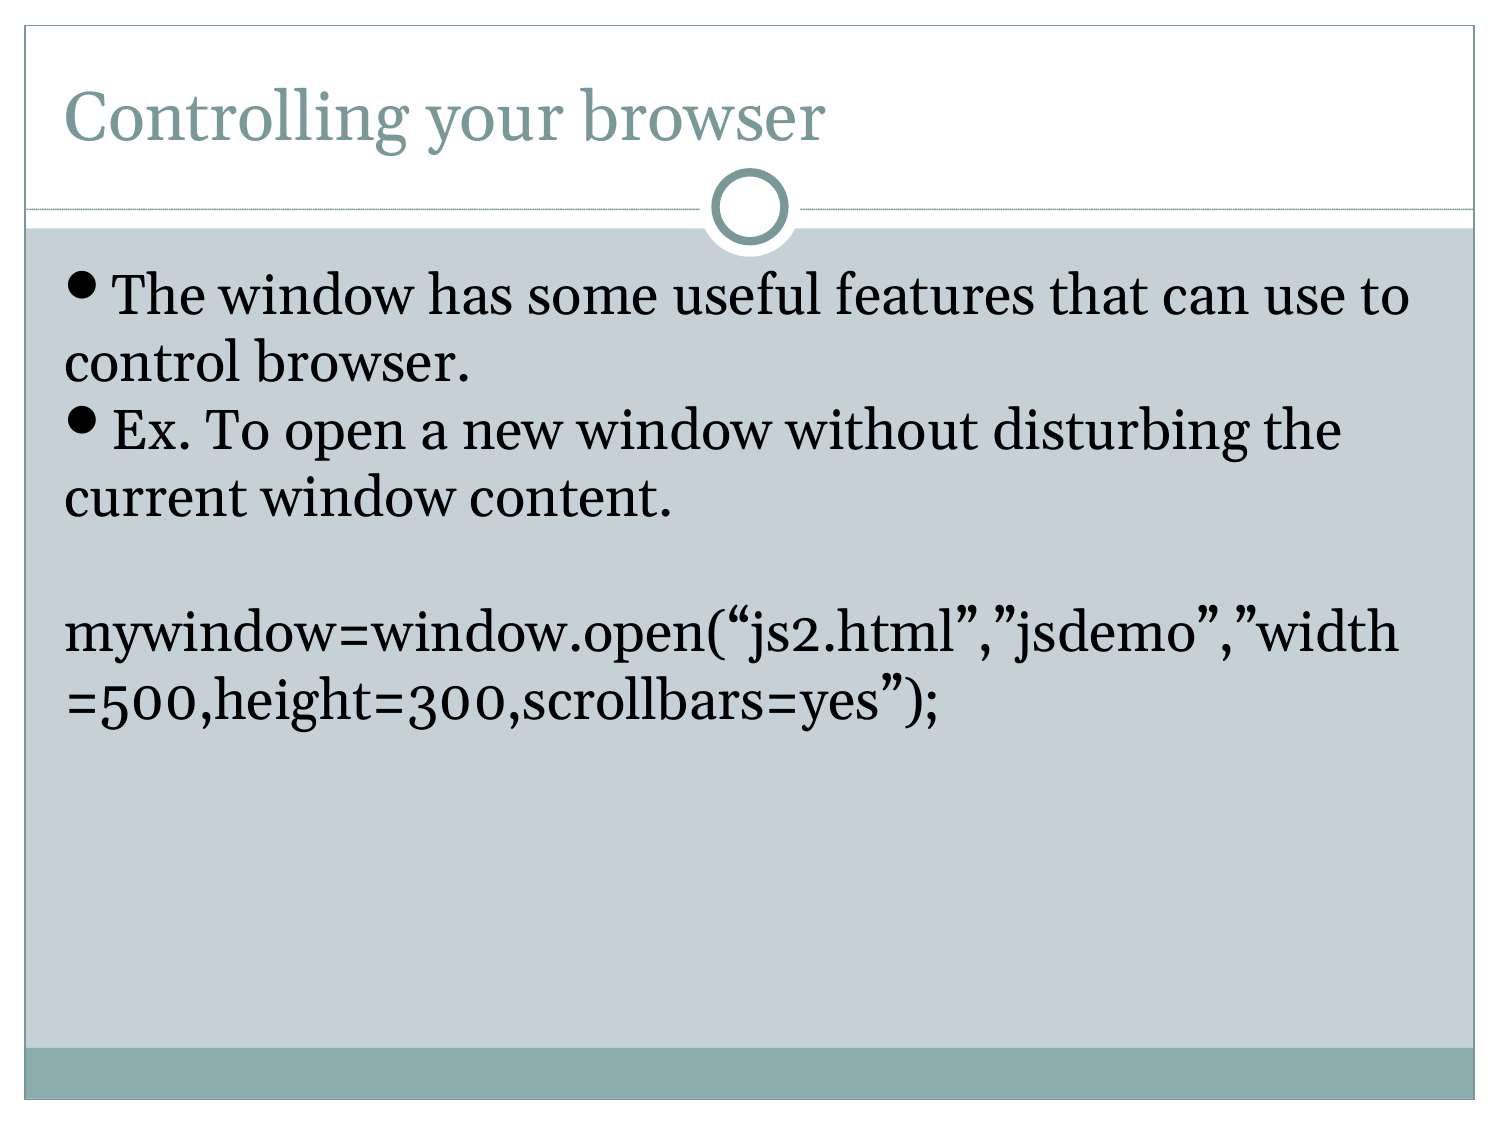

Controlling your browser
The window has some useful features that can use to control browser.
Ex. To open a new window without disturbing the current window content.
        mywindow=window.open(“js2.html”,”jsdemo”,”width=500,height=300,scrollbars=yes”);